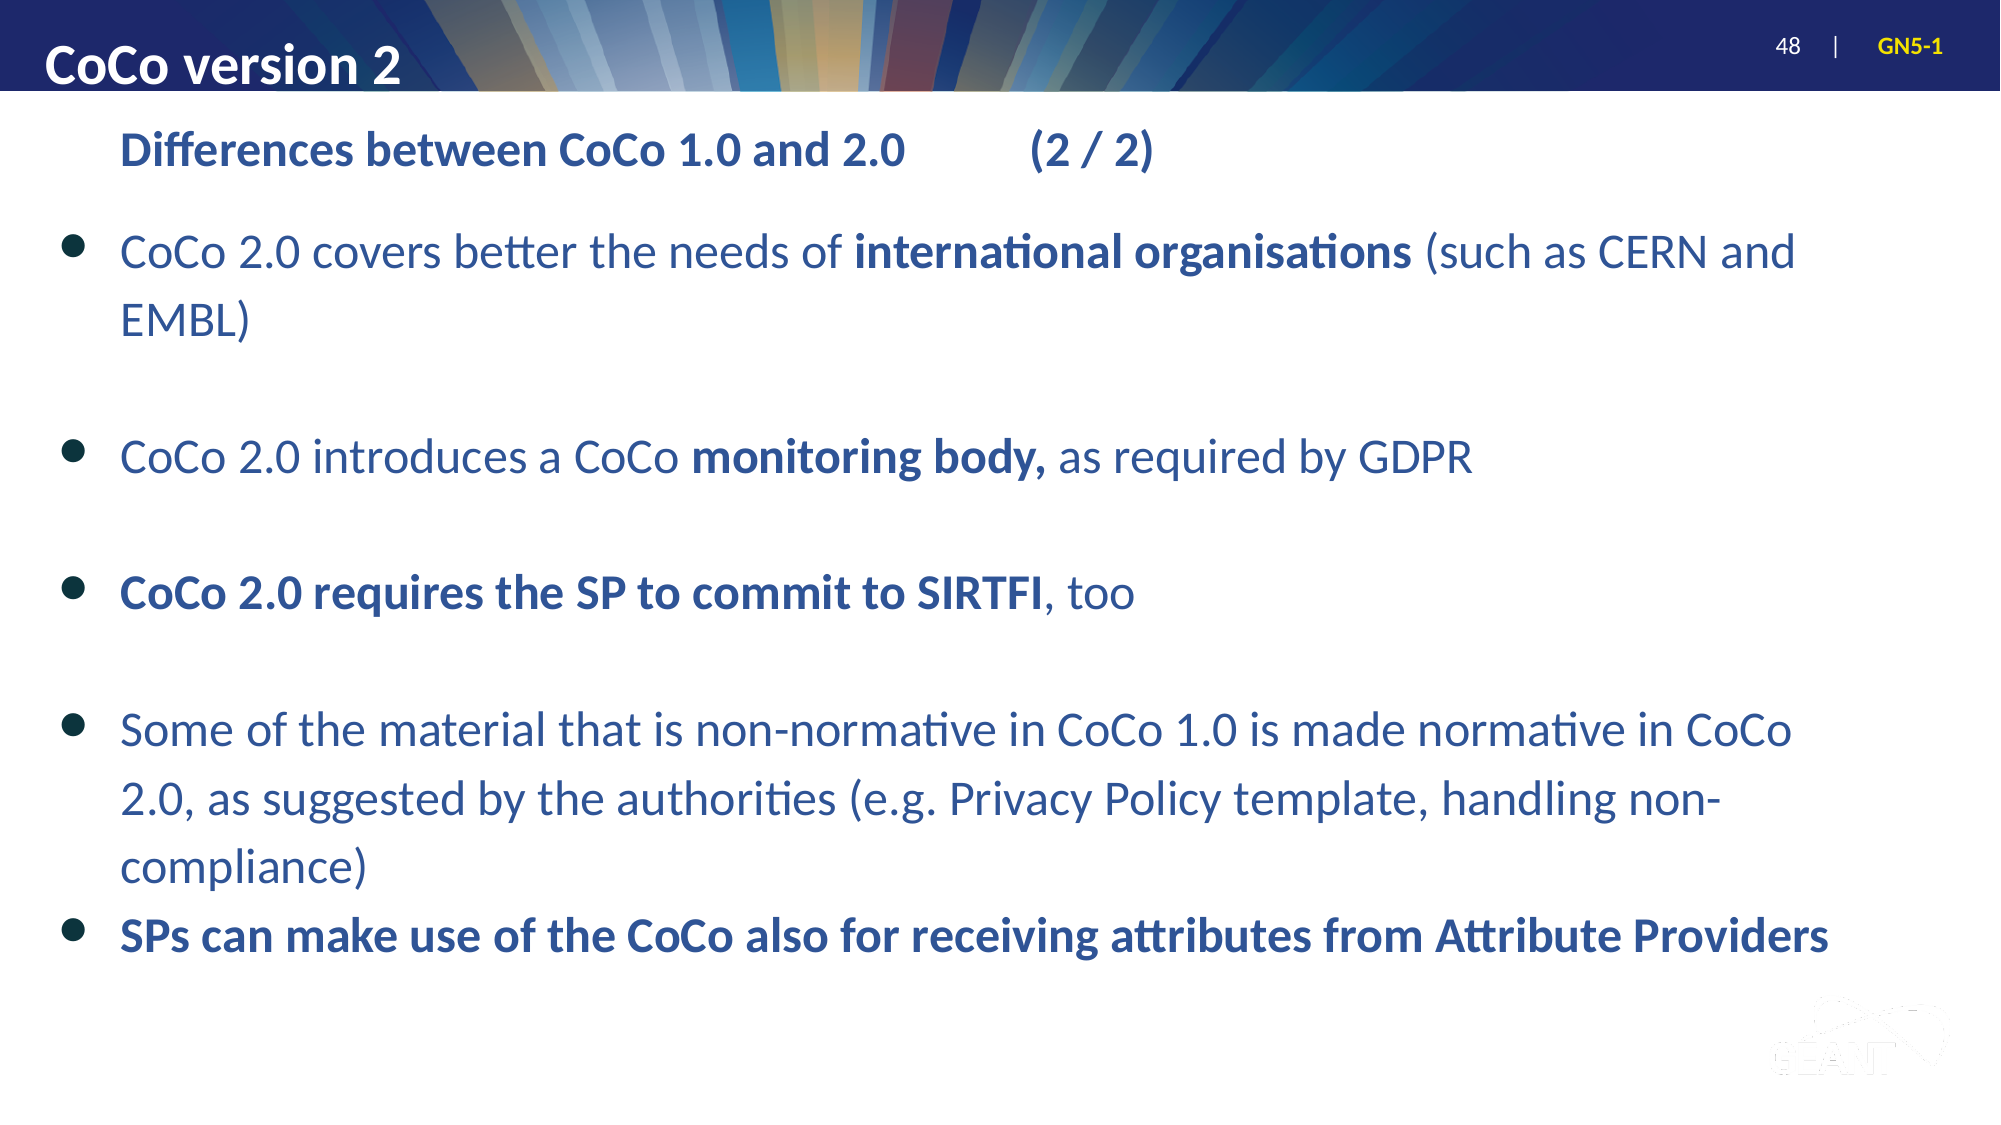

# CoCo version 2
Differences between CoCo 1.0 and 2.0           (2 / 2)
CoCo 2.0 covers better the needs of international organisations (such as CERN and EMBL)
CoCo 2.0 introduces a CoCo monitoring body, as required by GDPR
CoCo 2.0 requires the SP to commit to SIRTFI, too
Some of the material that is non-normative in CoCo 1.0 is made normative in CoCo 2.0, as suggested by the authorities (e.g. Privacy Policy template, handling non-compliance)
SPs can make use of the CoCo also for receiving attributes from Attribute Providers